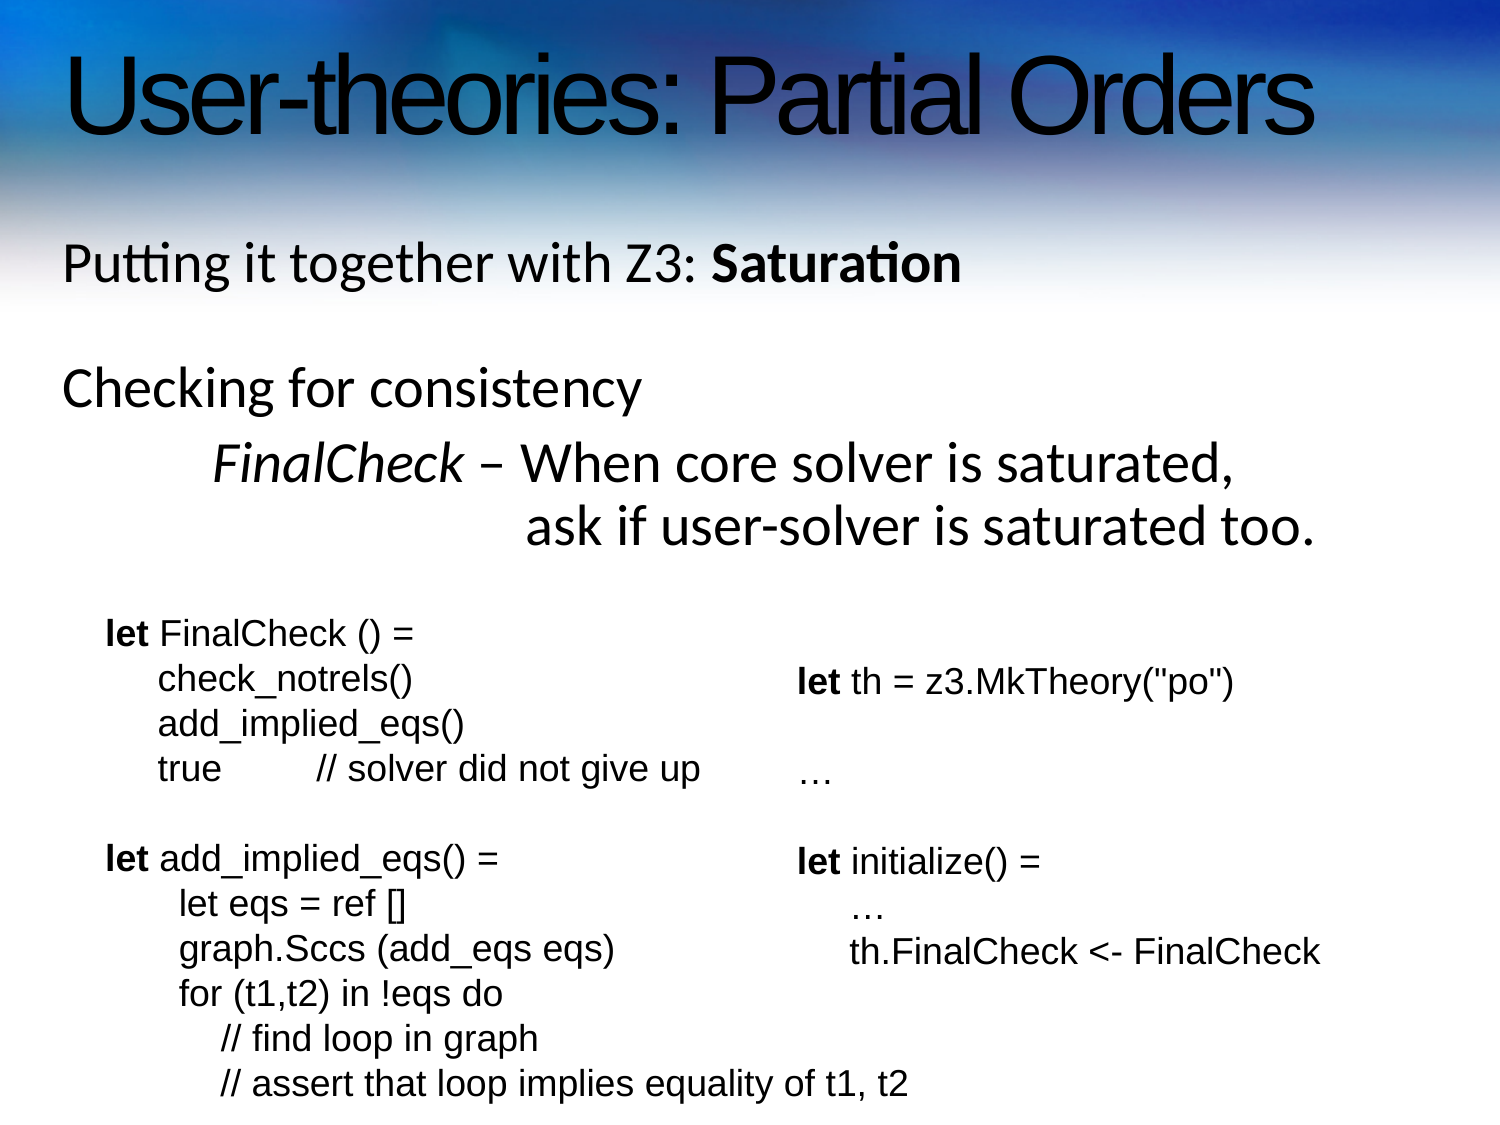

# User-theories: Partial Orders
Putting it together with Z3: Saturation
Checking for consistency
	FinalCheck – When core solver is saturated,
			 ask if user-solver is saturated too.
 let FinalCheck () =
      check_notrels()
      add_implied_eqs()
      true         // solver did not give up

 let add_implied_eqs() =
        let eqs = ref []
        graph.Sccs (add_eqs eqs)
        for (t1,t2) in !eqs do
            // find loop in graph
            // assert that loop implies equality of t1, t2

    let th = z3.MkTheory("po")

    …

    let initialize() =
         …
         th.FinalCheck <- FinalCheck
SMT@Microsoft